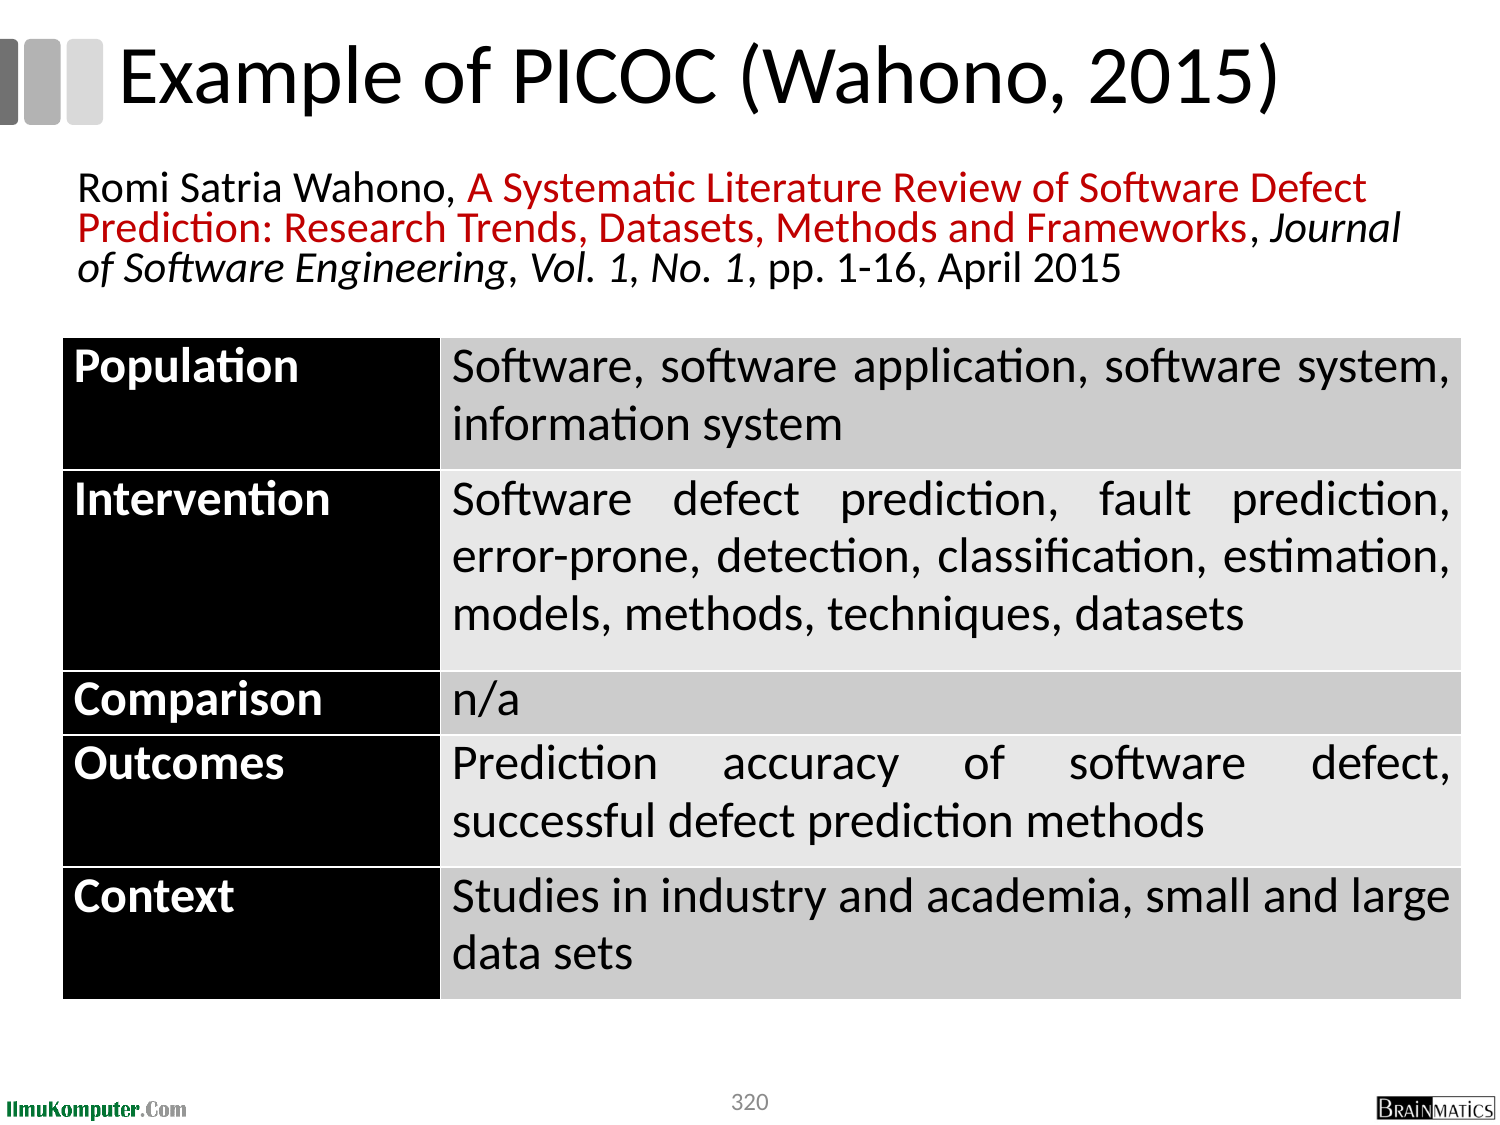

# Example of PICOC (Wahono, 2015)
Romi Satria Wahono, A Systematic Literature Review of Software Defect Prediction: Research Trends, Datasets, Methods and Frameworks, Journal of Software Engineering, Vol. 1, No. 1, pp. 1-16, April 2015

| Population | Software, software application, software system, information system |
| --- | --- |
| Intervention | Software defect prediction, fault prediction, error-prone, detection, classification, estimation, models, methods, techniques, datasets |
| Comparison | n/a |
| Outcomes | Prediction accuracy of software defect, successful defect prediction methods |
| Context | Studies in industry and academia, small and large data sets |
320